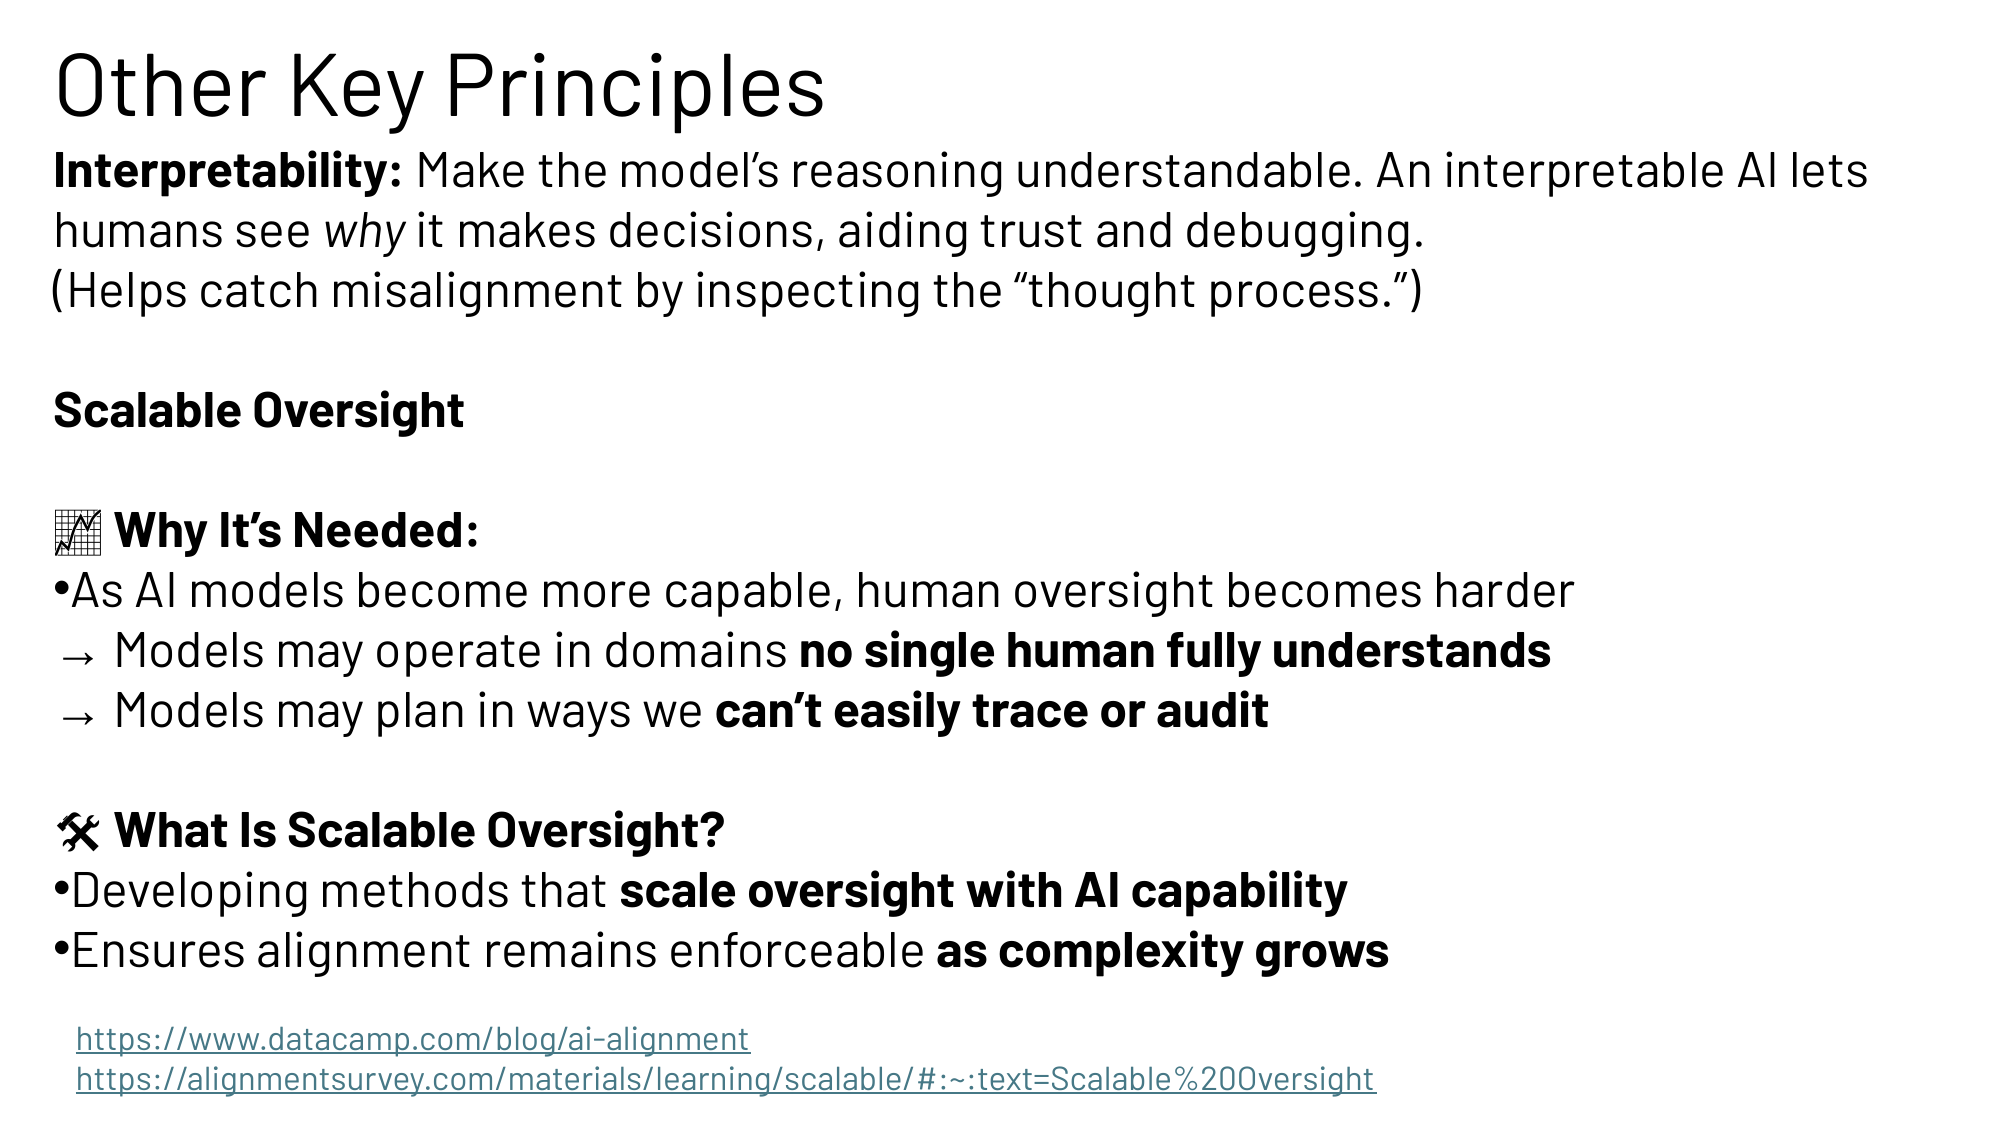

Other Key Principles
Interpretability: Make the model’s reasoning understandable. An interpretable AI lets humans see why it makes decisions, aiding trust and debugging​.
(Helps catch misalignment by inspecting the “thought process.”)

Scalable Oversight

📈 Why It’s Needed:
As AI models become more capable, human oversight becomes harder
→ Models may operate in domains no single human fully understands
→ Models may plan in ways we can’t easily trace or audit

🛠️ What Is Scalable Oversight?
Developing methods that scale oversight with AI capability
Ensures alignment remains enforceable as complexity grows

https://www.datacamp.com/blog/ai-alignment
https://alignmentsurvey.com/materials/learning/scalable/#:~:text=Scalable%20Oversight